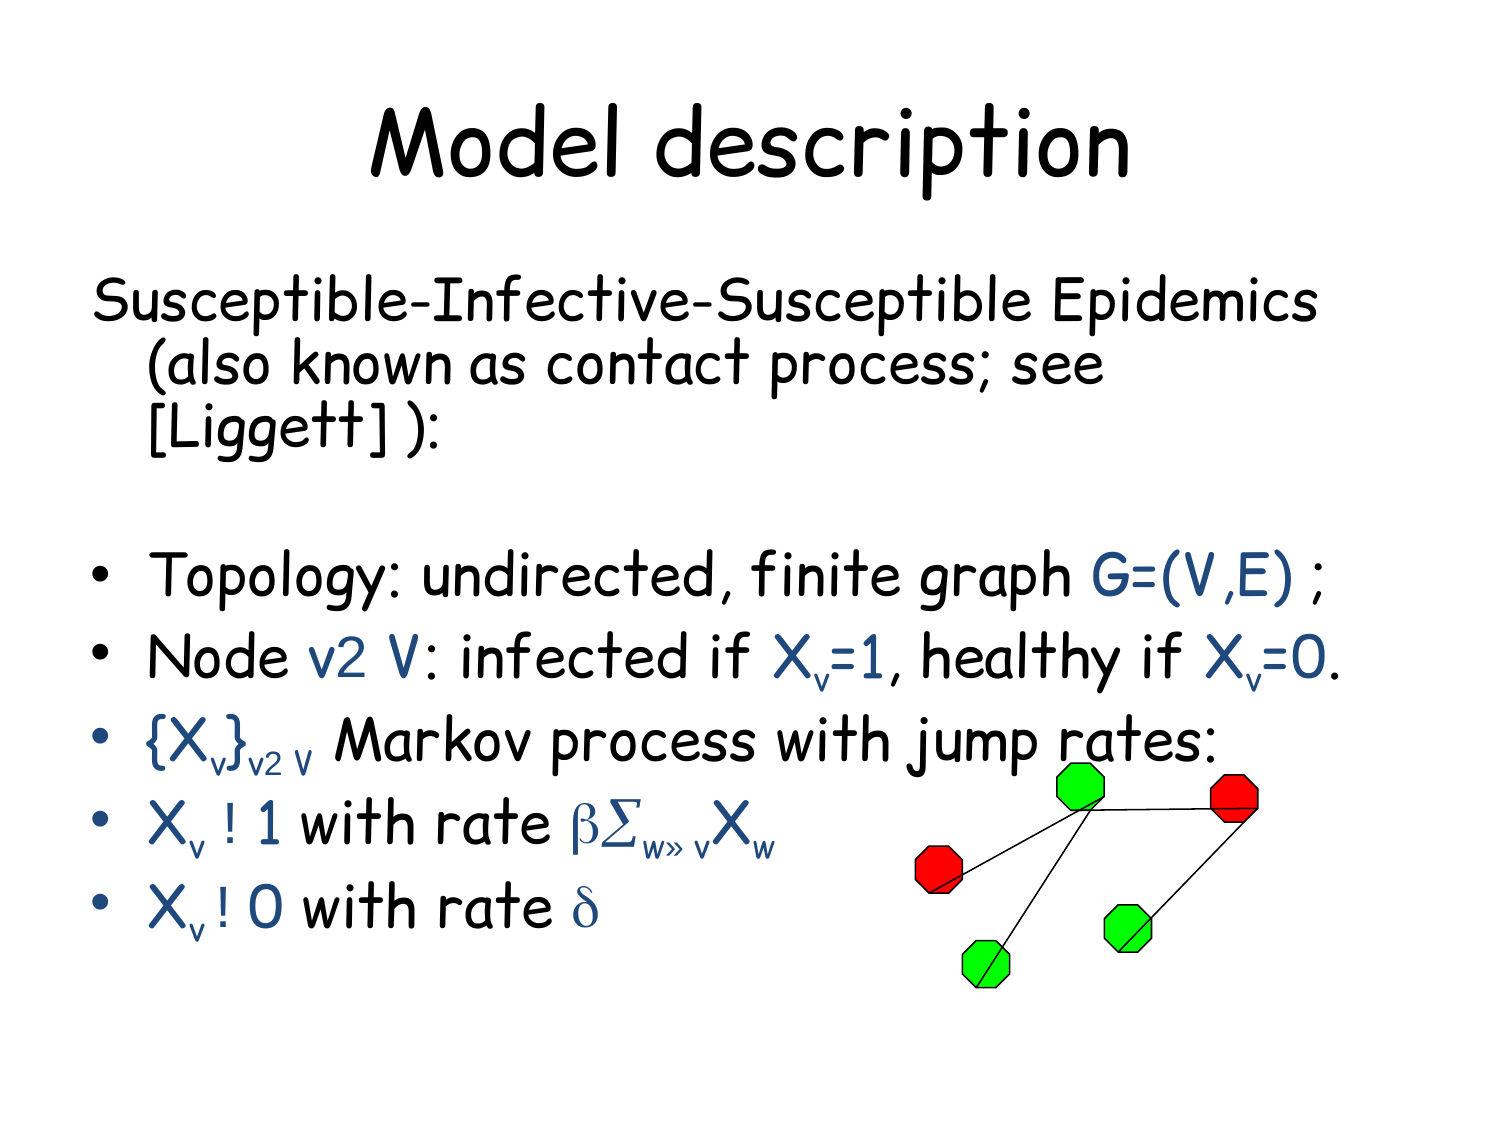

# Model description
Susceptible-Infective-Susceptible Epidemics 	 (also known as contact process; see [Liggett] ):

Topology: undirected, finite graph G=(V,E) ;
Node v2 V: infected if Xv=1, healthy if Xv=0.
{Xv}v2 V Markov process with jump rates:
Xv ! 1 with rate β∑w» vXw
Xv ! 0 with rate δ